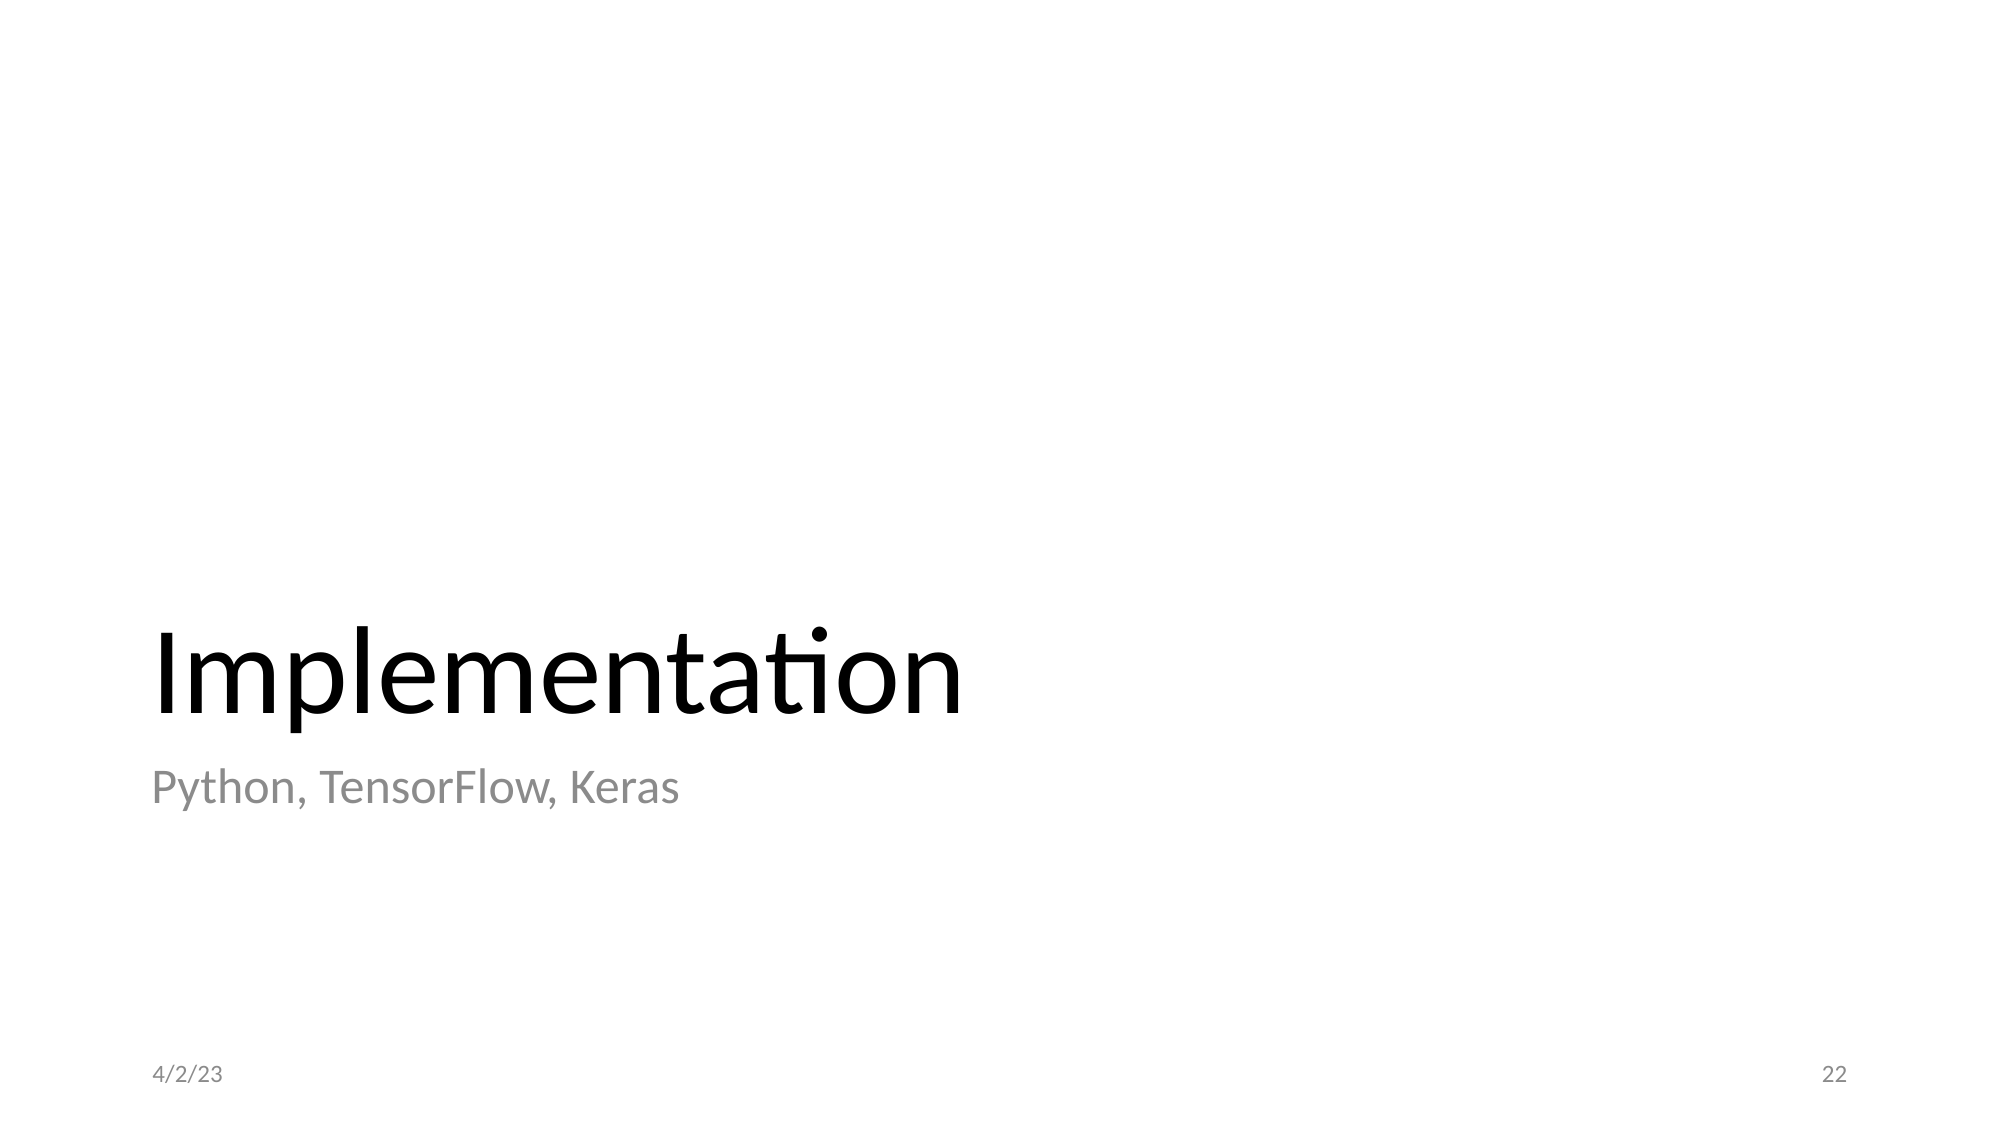

# Implementation
Python, TensorFlow, Keras
4/2/23
22